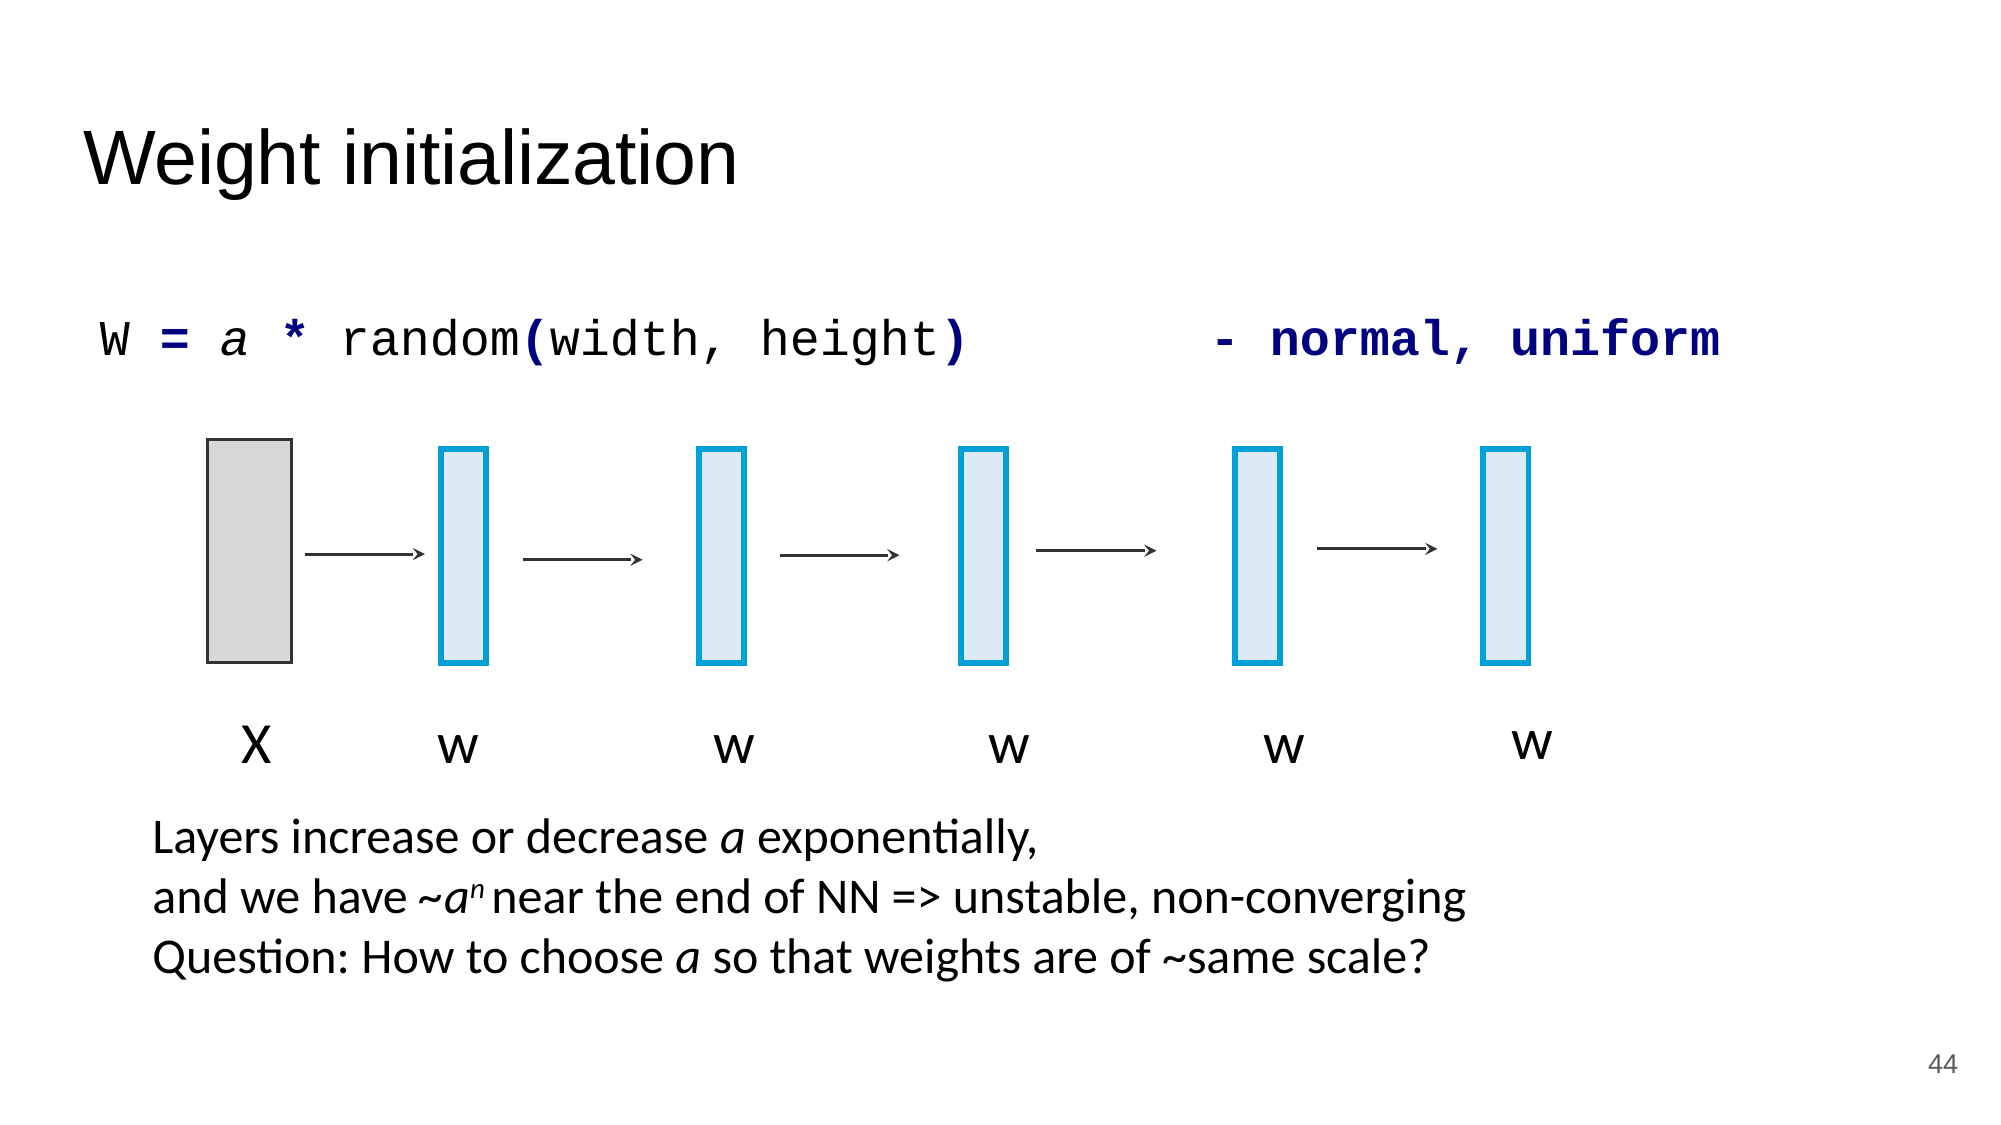

# Weight initialization
W = a * random(width, height)        - normal, uniform

w
X
w
w
w
w
Layers increase or decrease a exponentially,
and we have ~an near the end of NN => unstable, non-converging
Question: How to choose a so that weights are of ~same scale?
44